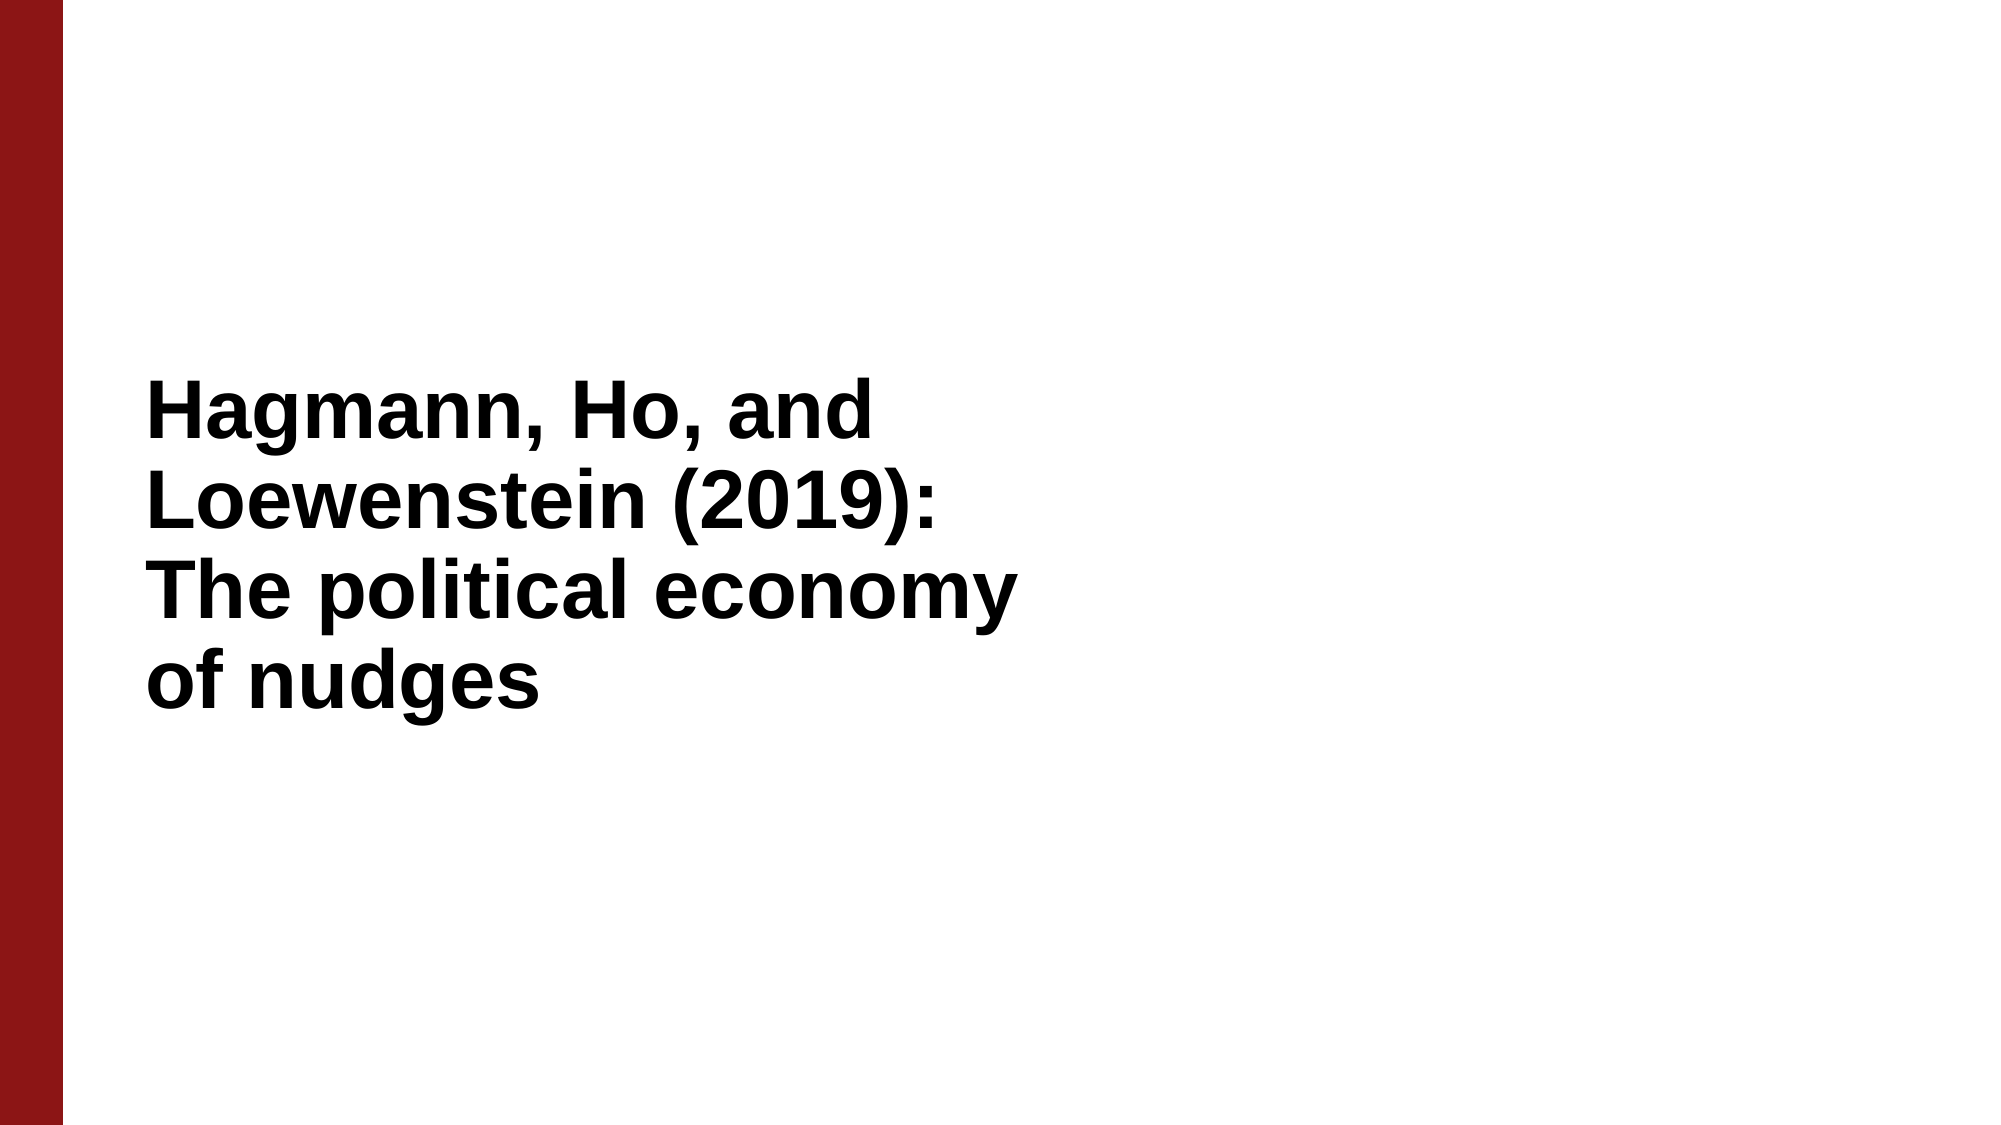

# Hagmann, Ho, and Loewenstein (2019): The political economy of nudges